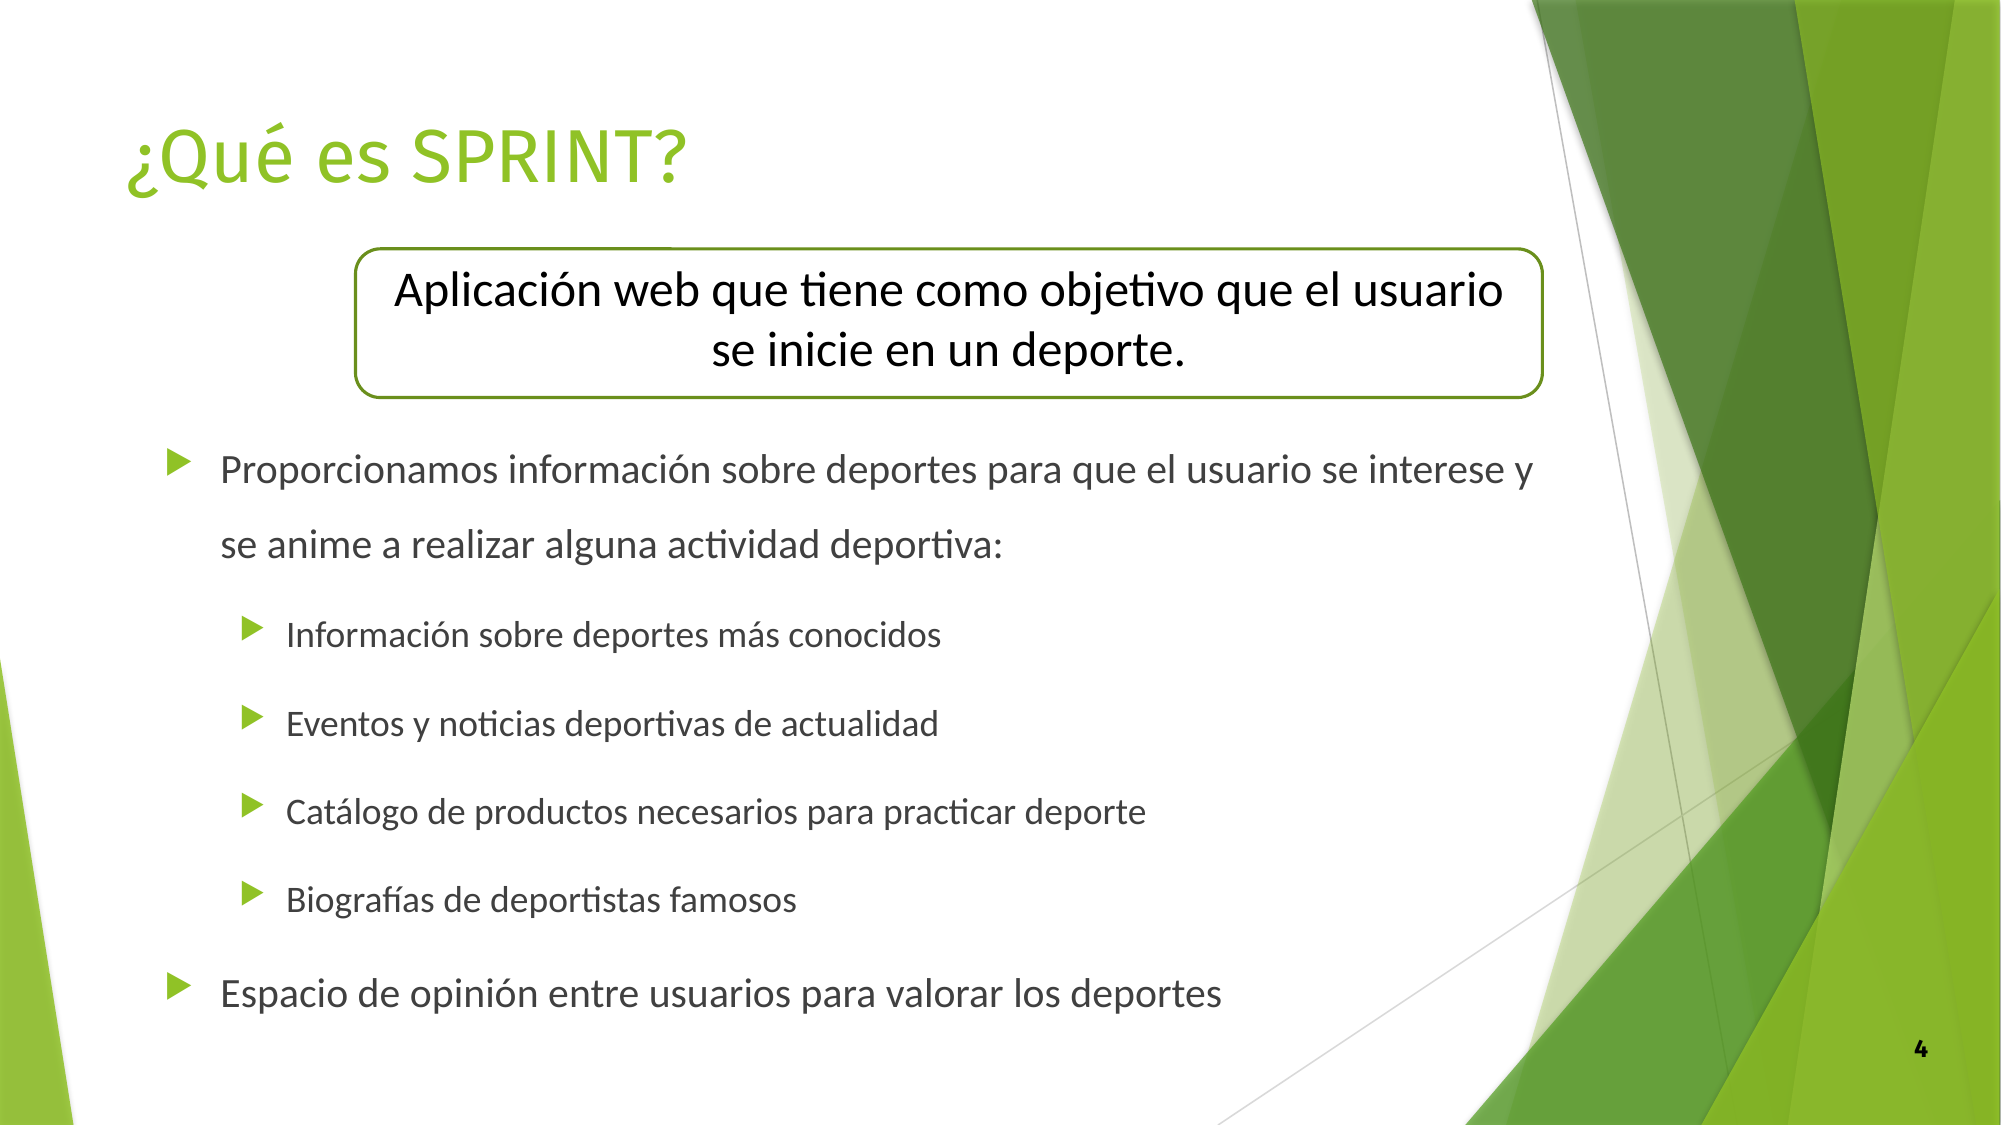

# ¿Qué es SPRINT?
Aplicación web que tiene como objetivo que el usuario se inicie en un deporte.

Proporcionamos información sobre deportes para que el usuario se interese y se anime a realizar alguna actividad deportiva:
Información sobre deportes más conocidos
Eventos y noticias deportivas de actualidad
Catálogo de productos necesarios para practicar deporte
Biografías de deportistas famosos
Espacio de opinión entre usuarios para valorar los deportes

4